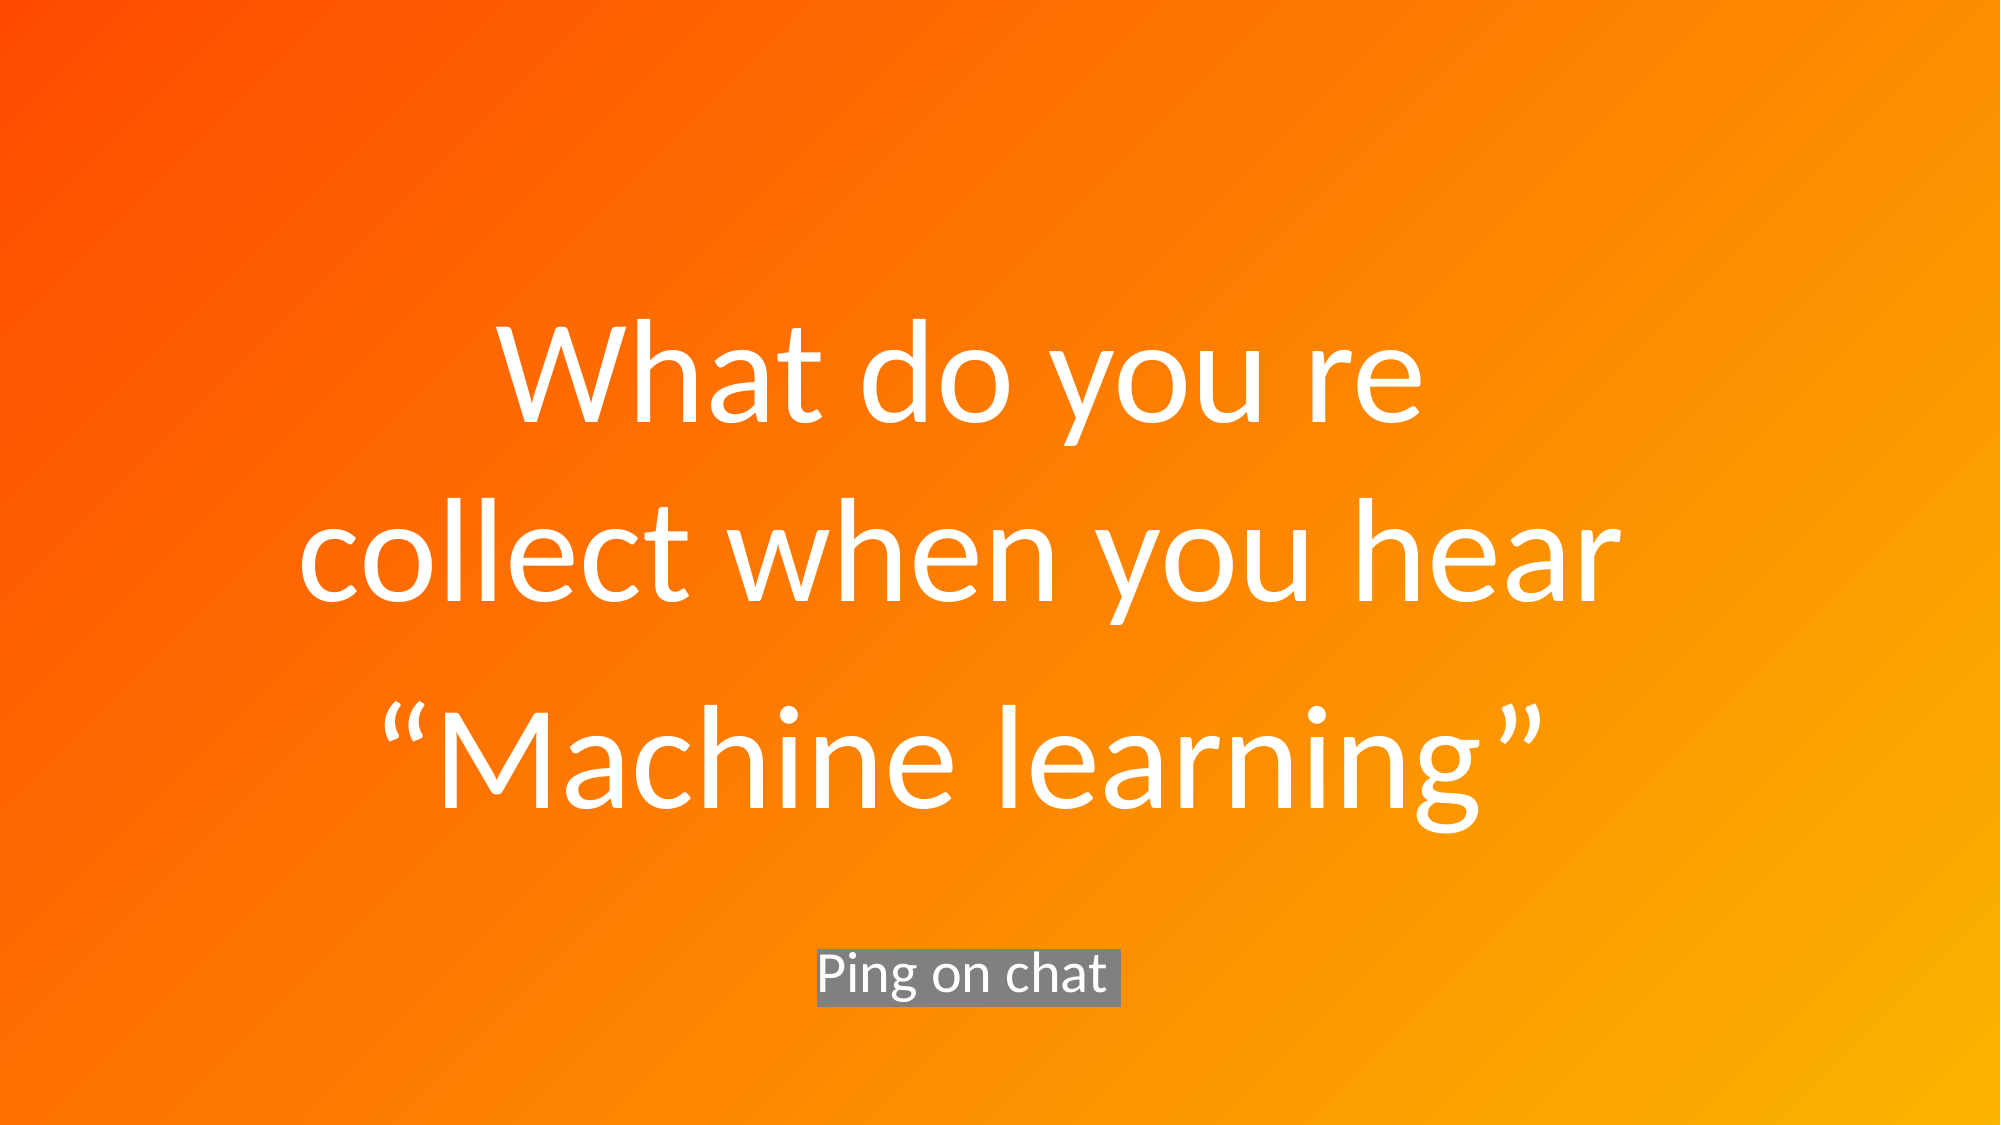

What do you re collect when you hear
“Machine learning”
Ping on chat